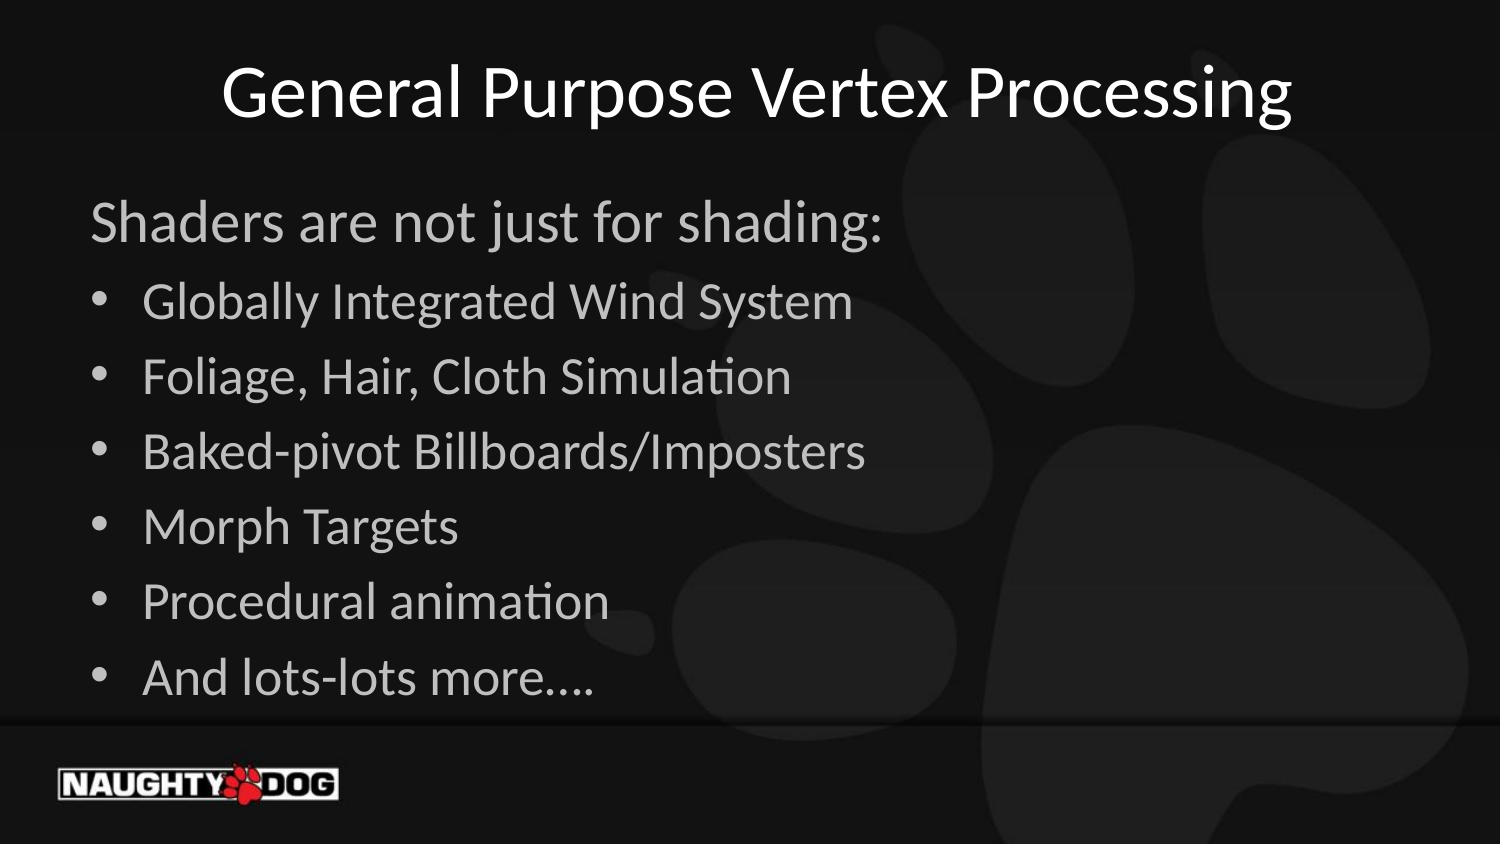

General Purpose Vertex Processing
Shaders are not just for shading:
Globally Integrated Wind System
Foliage, Hair, Cloth Simulation
Baked-pivot Billboards/Imposters
Morph Targets
Procedural animation
And lots-lots more….